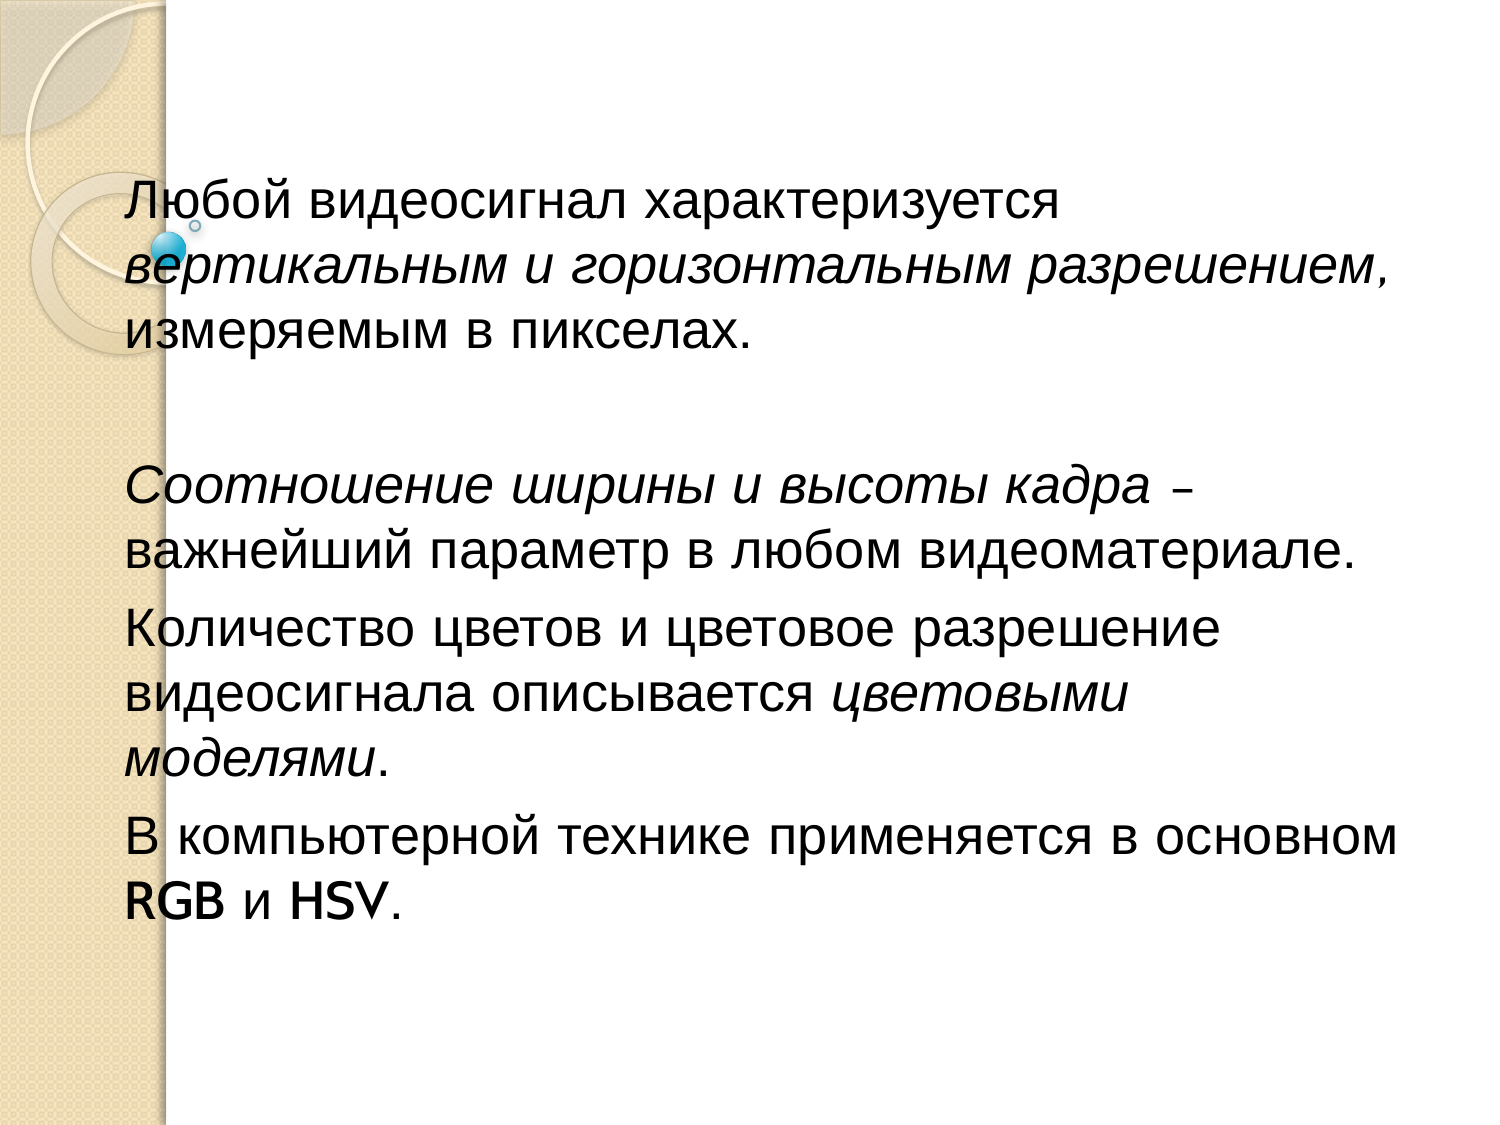

Любой видеосигнал характеризуется вертикальным и горизонтальным разрешением, измеряемым в пикселах.

Соотношение ширины и высоты кадра – важнейший параметр в любом видеоматериале.
Количество цветов и цветовое разрешение видеосигнала описывается цветовыми моделями.
В компьютерной технике применяется в основном RGB и HSV.